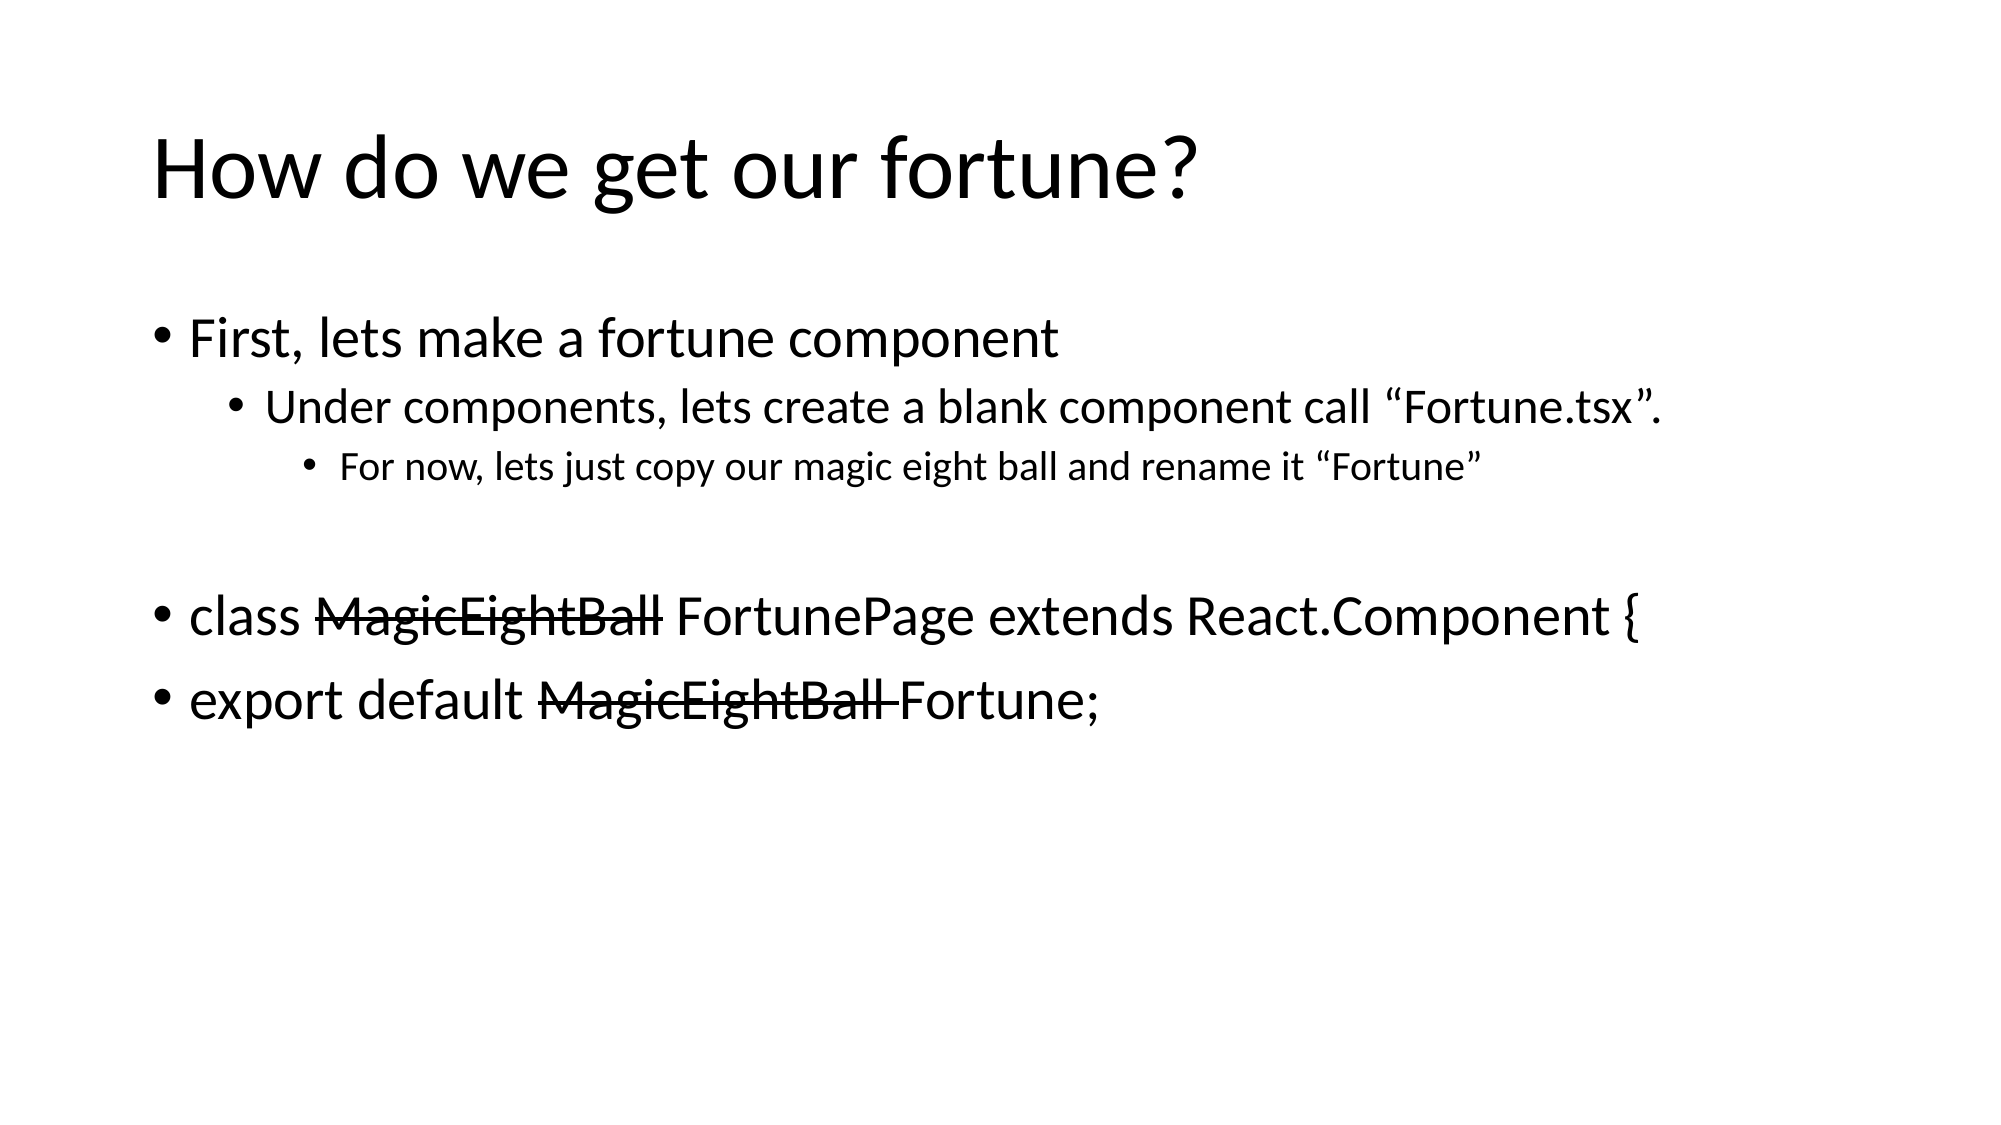

# How do we get our fortune?
First, lets make a fortune component
Under components, lets create a blank component call “Fortune.tsx”.
For now, lets just copy our magic eight ball and rename it “Fortune”

class MagicEightBall FortunePage extends React.Component {
export default MagicEightBall Fortune;